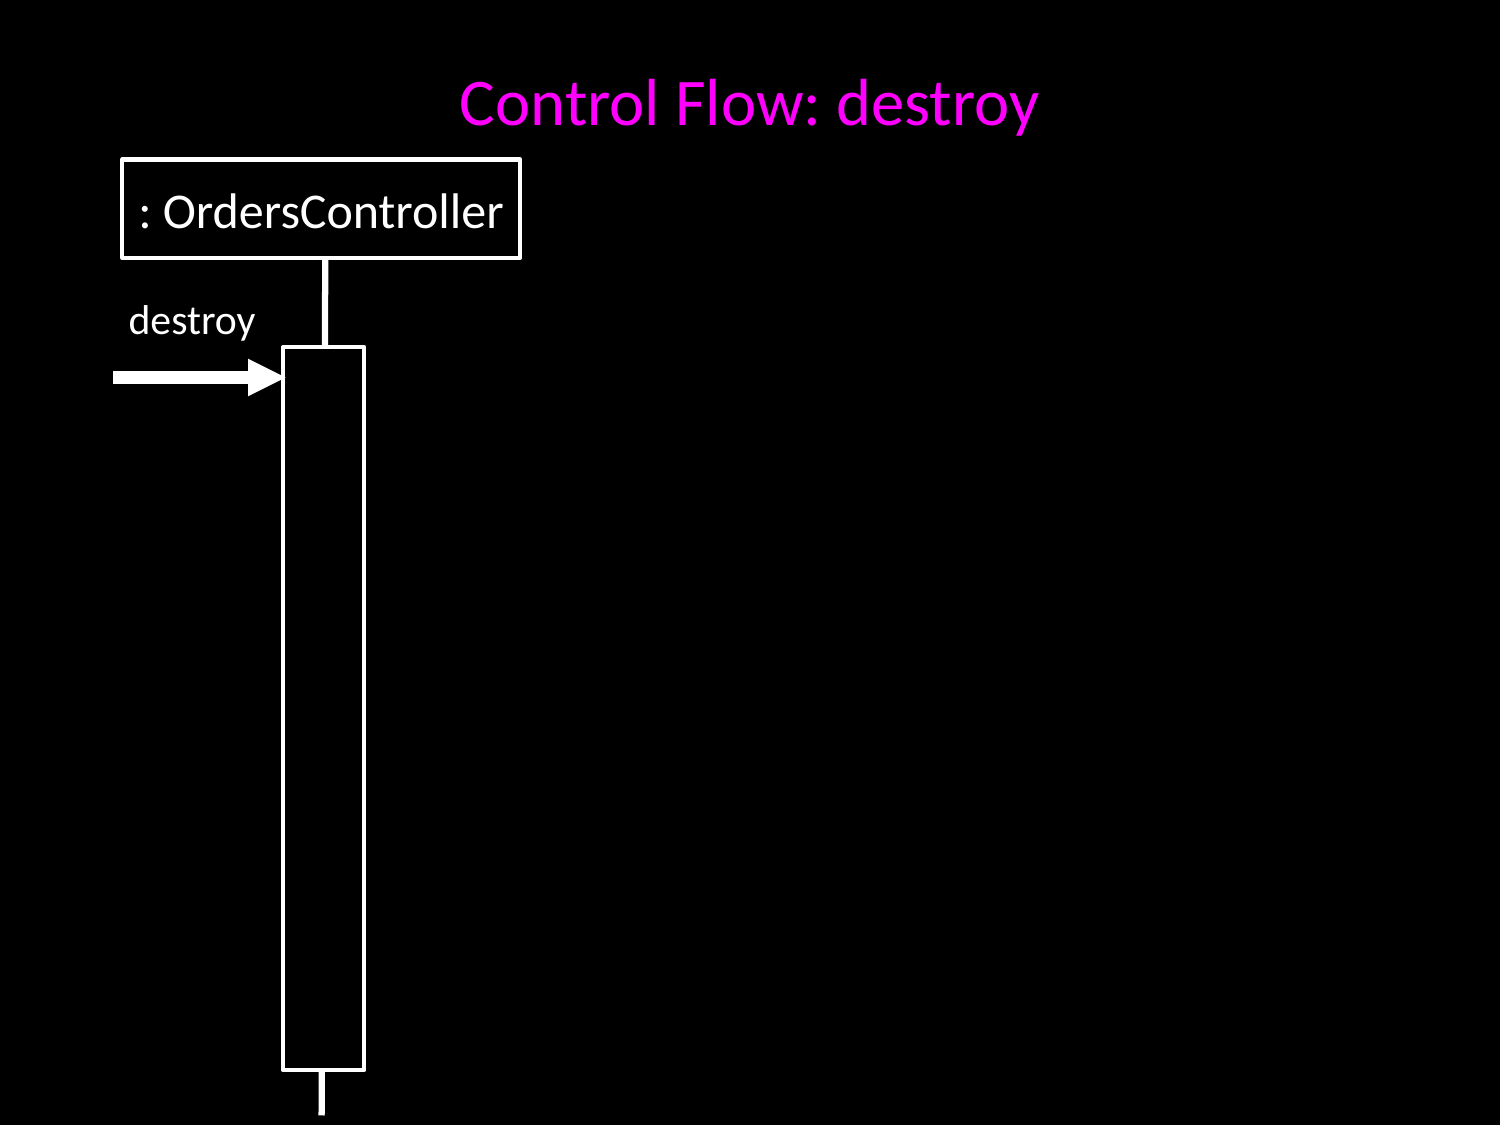

# Control Flow: destroy
: OrdersController
destroy